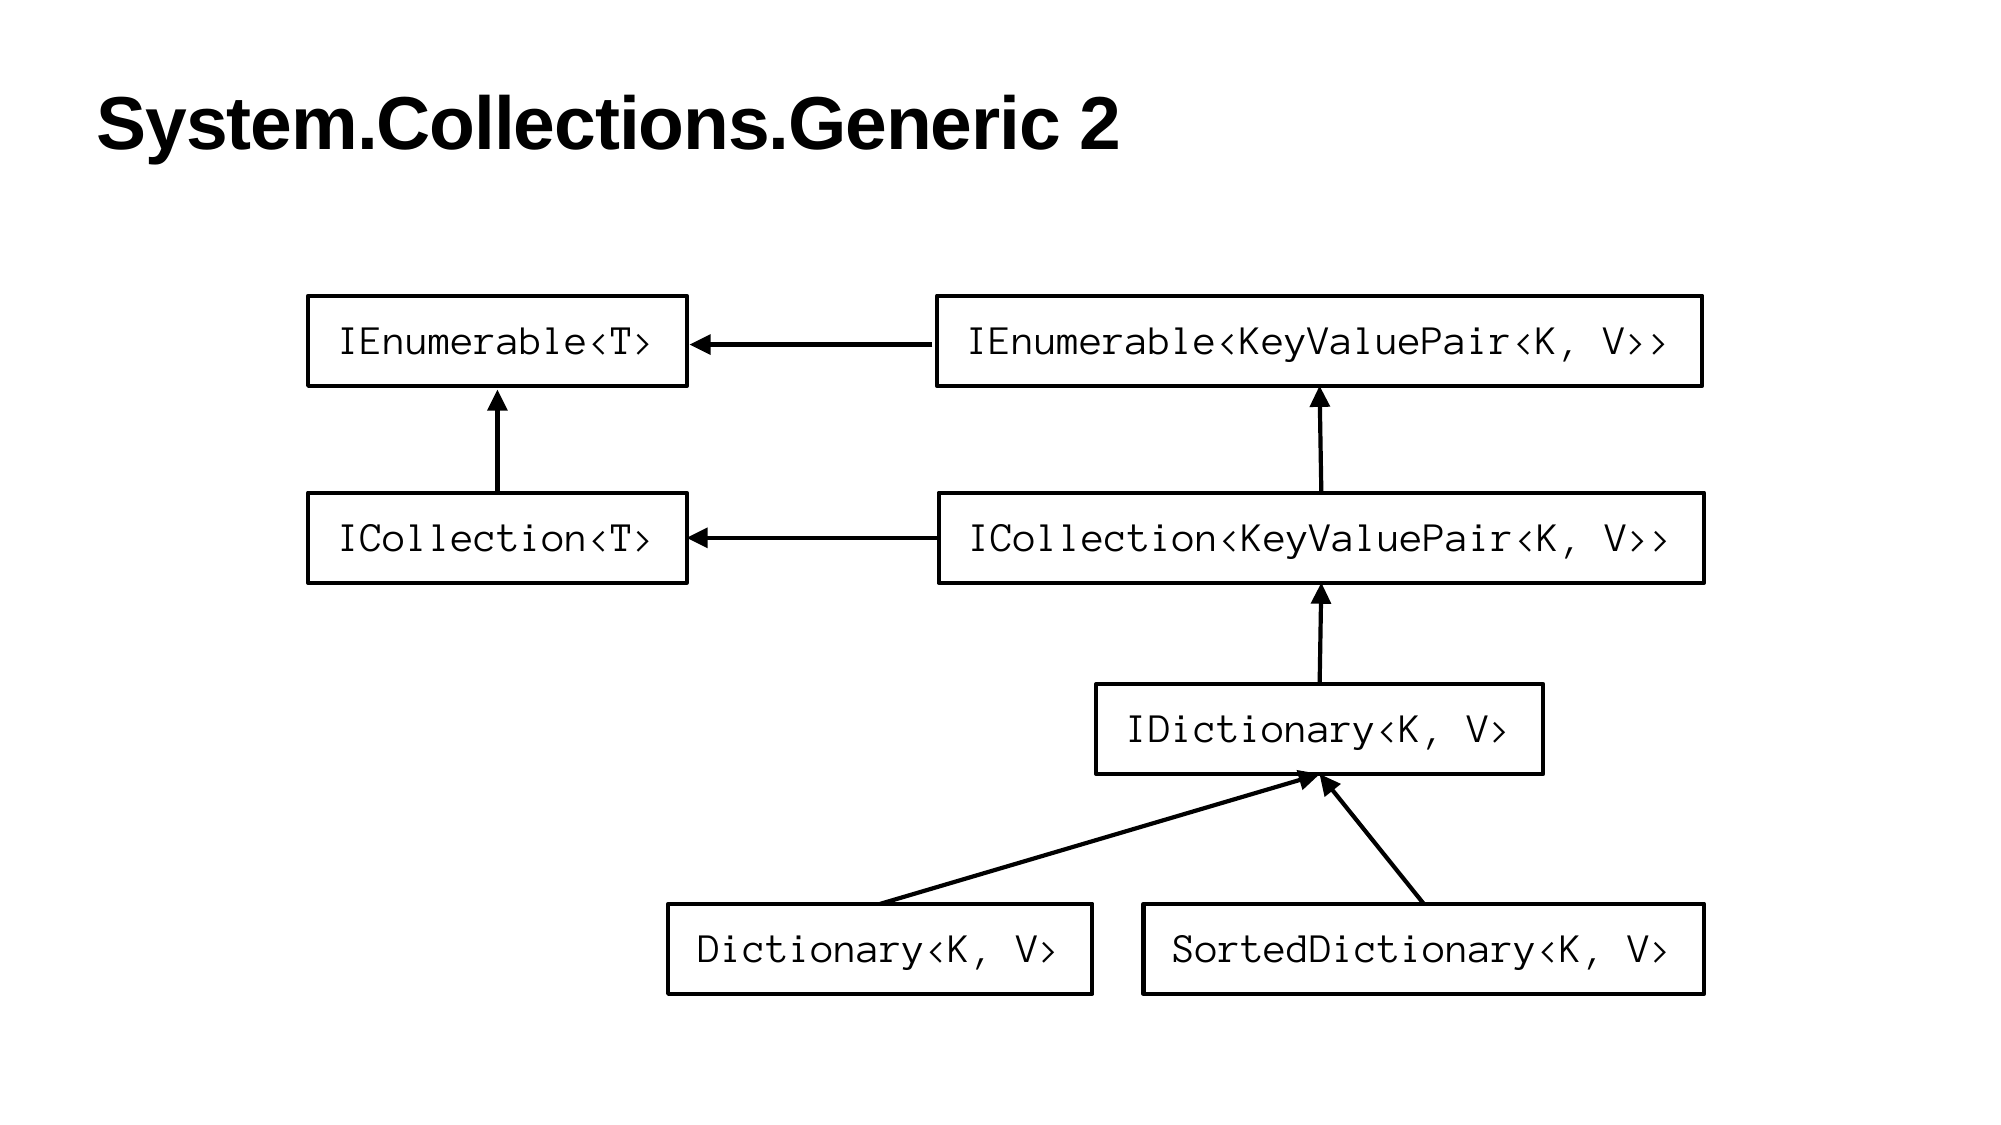

# System.Collections.Generic 2
IEnumerable<T>
IEnumerable<KeyValuePair<K, V>>
ICollection<T>
ICollection<KeyValuePair<K, V>>
IDictionary<K, V>
Dictionary<K, V>
SortedDictionary<K, V>